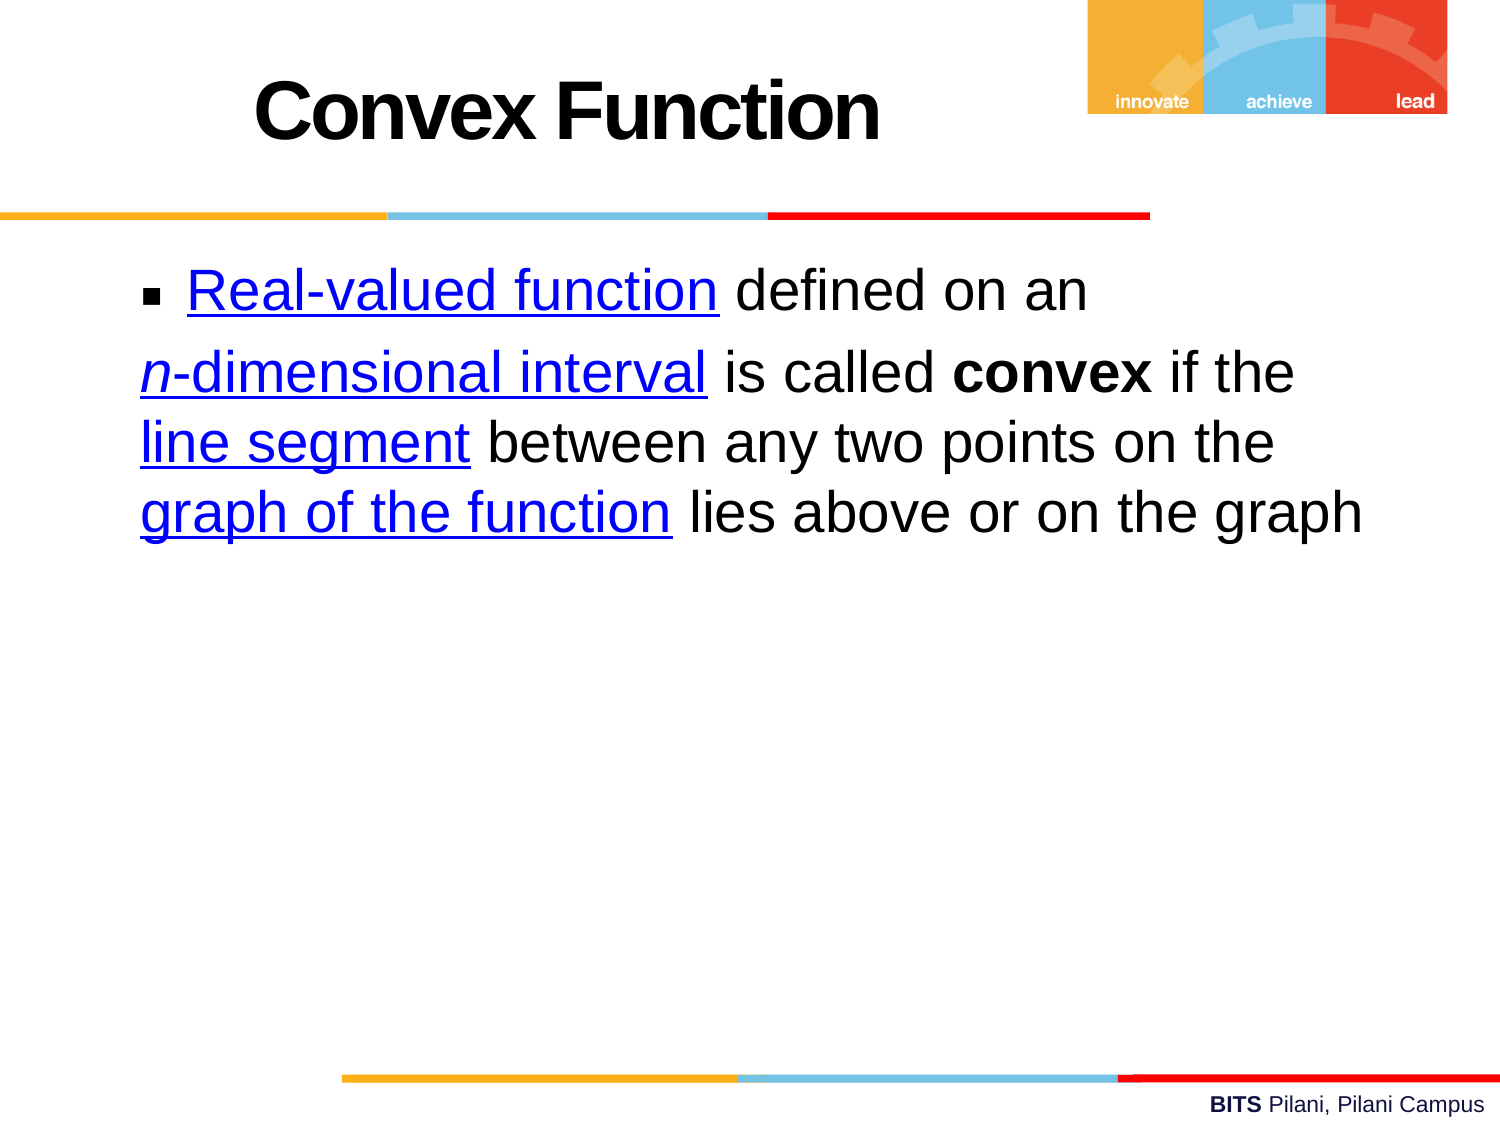

Convex Function
Real-valued function defined on an
n-dimensional interval is called convex if the line segment between any two points on the graph of the function lies above or on the graph